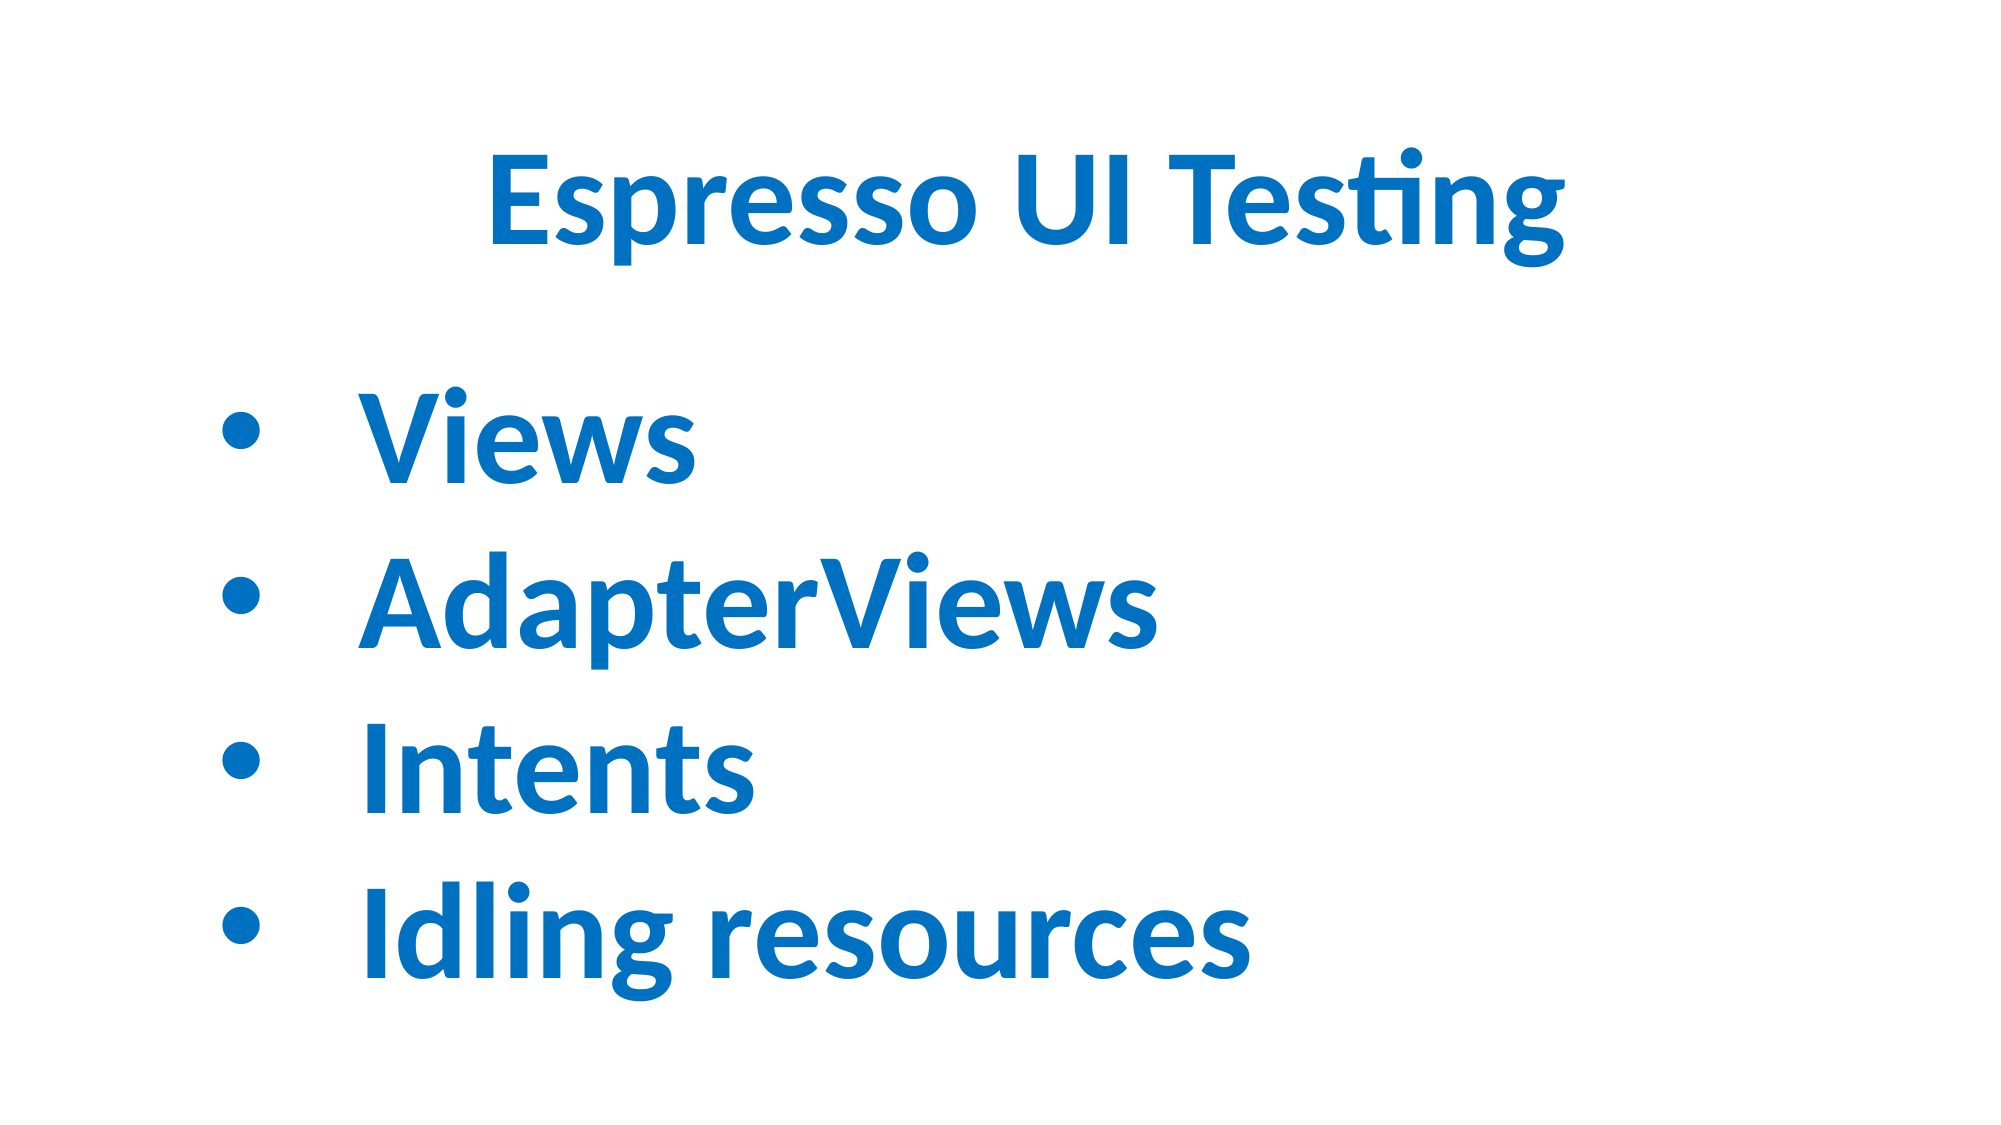

Espresso UI Testing
Views
AdapterViews
Intents
Idling resources